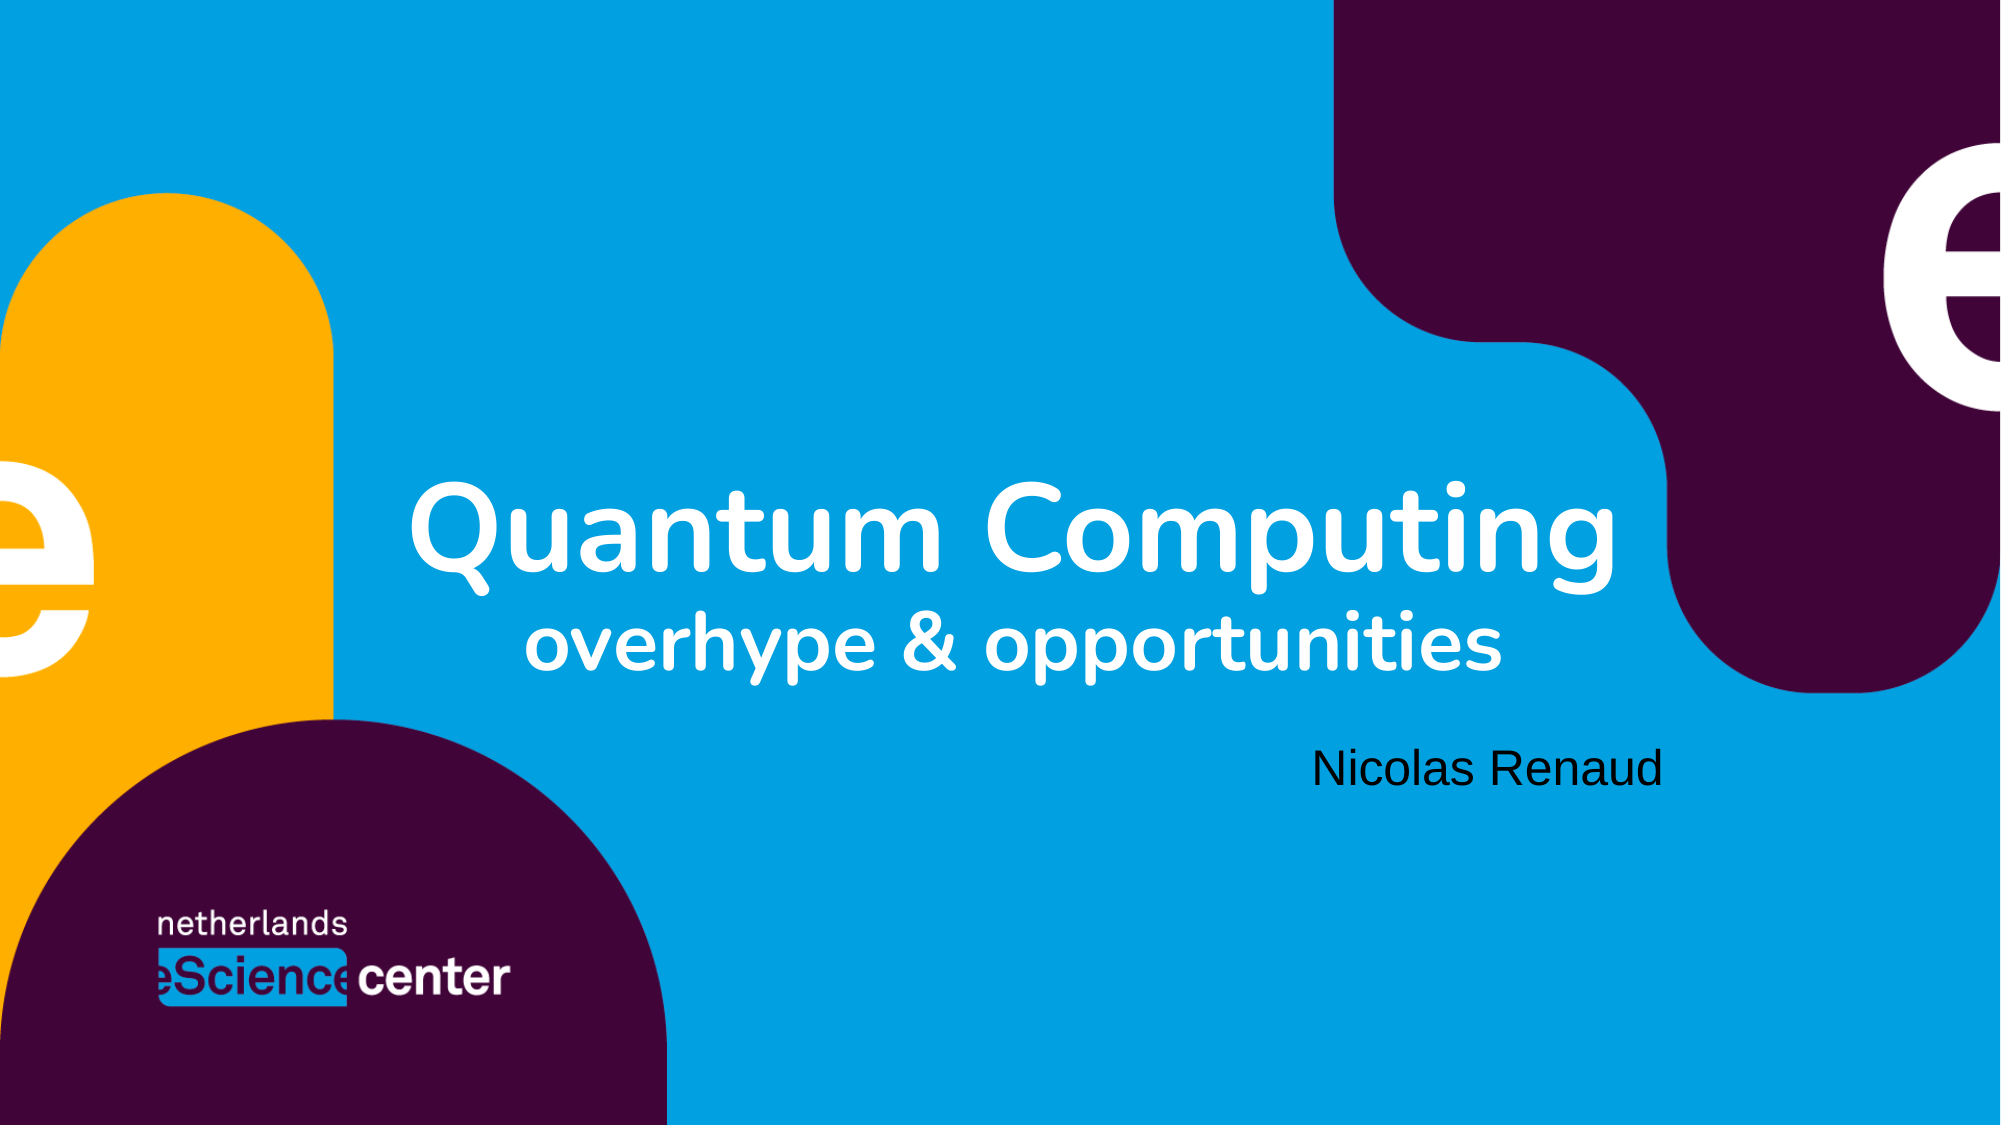

# Quantum Computing overhype & opportunities
Nicolas Renaud